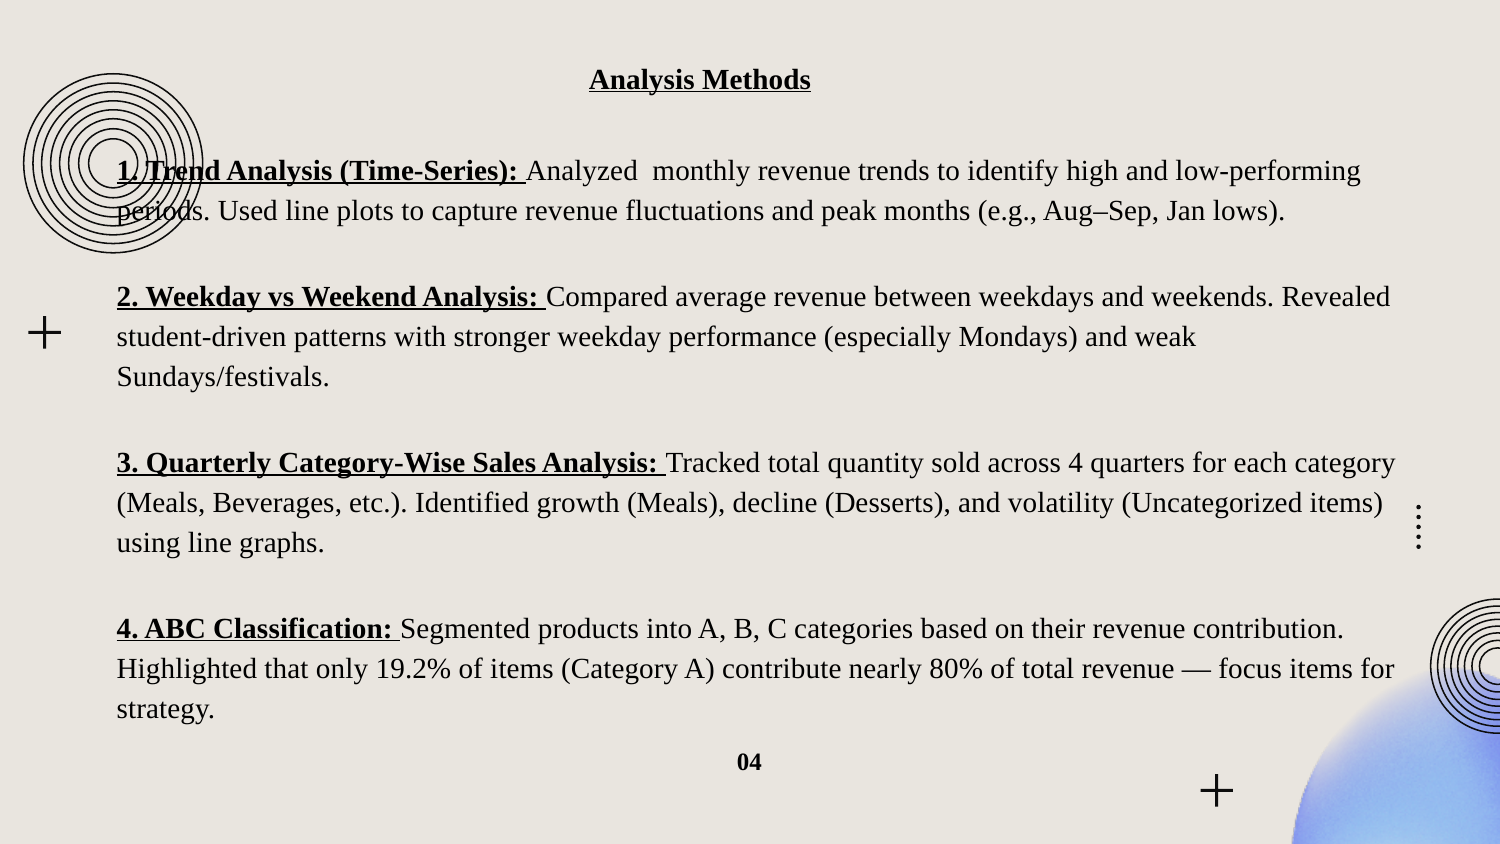

Analysis Methods

1. Trend Analysis (Time-Series): Analyzed  monthly revenue trends to identify high and low-performing periods. Used line plots to capture revenue fluctuations and peak months (e.g., Aug–Sep, Jan lows).
2. Weekday vs Weekend Analysis: Compared average revenue between weekdays and weekends. Revealed student-driven patterns with stronger weekday performance (especially Mondays) and weak Sundays/festivals.
3. Quarterly Category-Wise Sales Analysis: Tracked total quantity sold across 4 quarters for each category (Meals, Beverages, etc.). Identified growth (Meals), decline (Desserts), and volatility (Uncategorized items) using line graphs.
4. ABC Classification: Segmented products into A, B, C categories based on their revenue contribution. Highlighted that only 19.2% of items (Category A) contribute nearly 80% of total revenue — focus items for strategy.

04